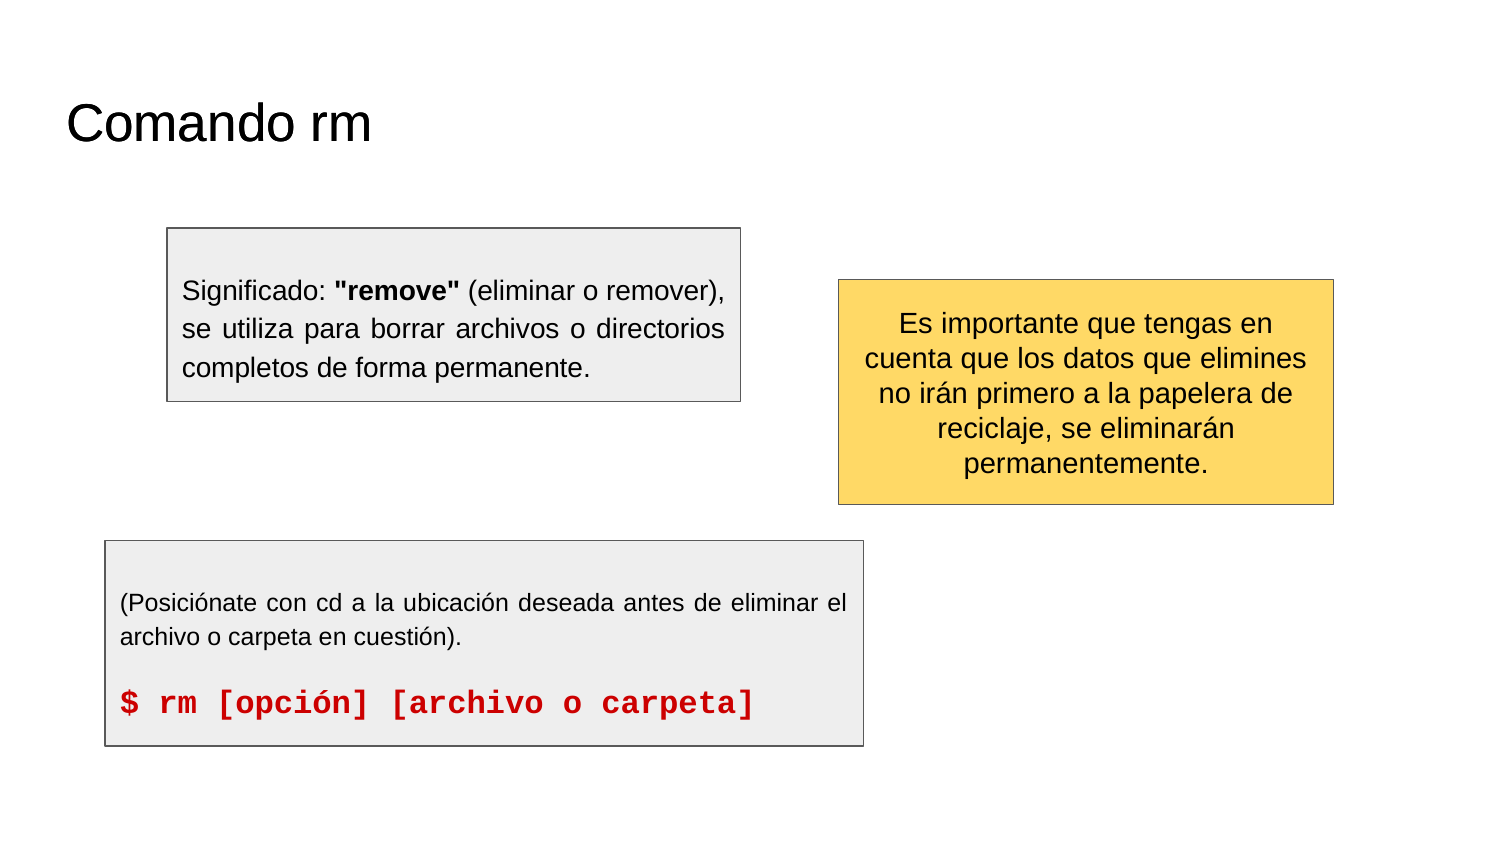

# Comando rm
Comando rm
Significado: "remove" (eliminar o remover), se utiliza para borrar archivos o directorios completos de forma permanente.
Es importante que tengas en cuenta que los datos que elimines no irán primero a la papelera de reciclaje, se eliminarán permanentemente.
(Posiciónate con cd a la ubicación deseada antes de eliminar el archivo o carpeta en cuestión).
$ rm [opción] [archivo o carpeta]